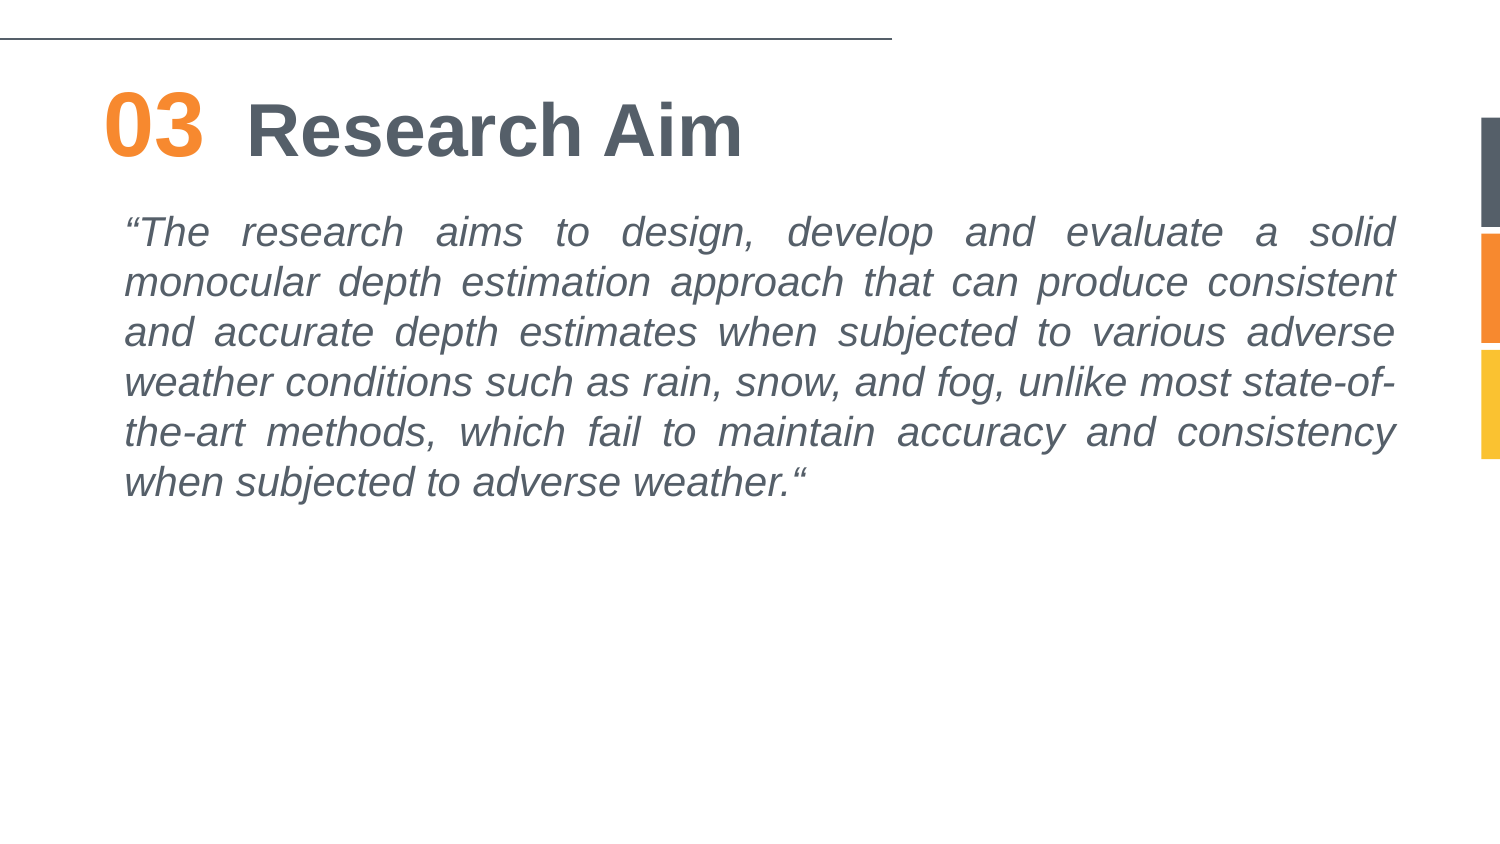

# 03  Research Aim
“The research aims to design, develop and evaluate a solid monocular depth estimation approach that can produce consistent and accurate depth estimates when subjected to various adverse weather conditions such as rain, snow, and fog, unlike most state-of-the-art methods, which fail to maintain accuracy and consistency when subjected to adverse weather.“